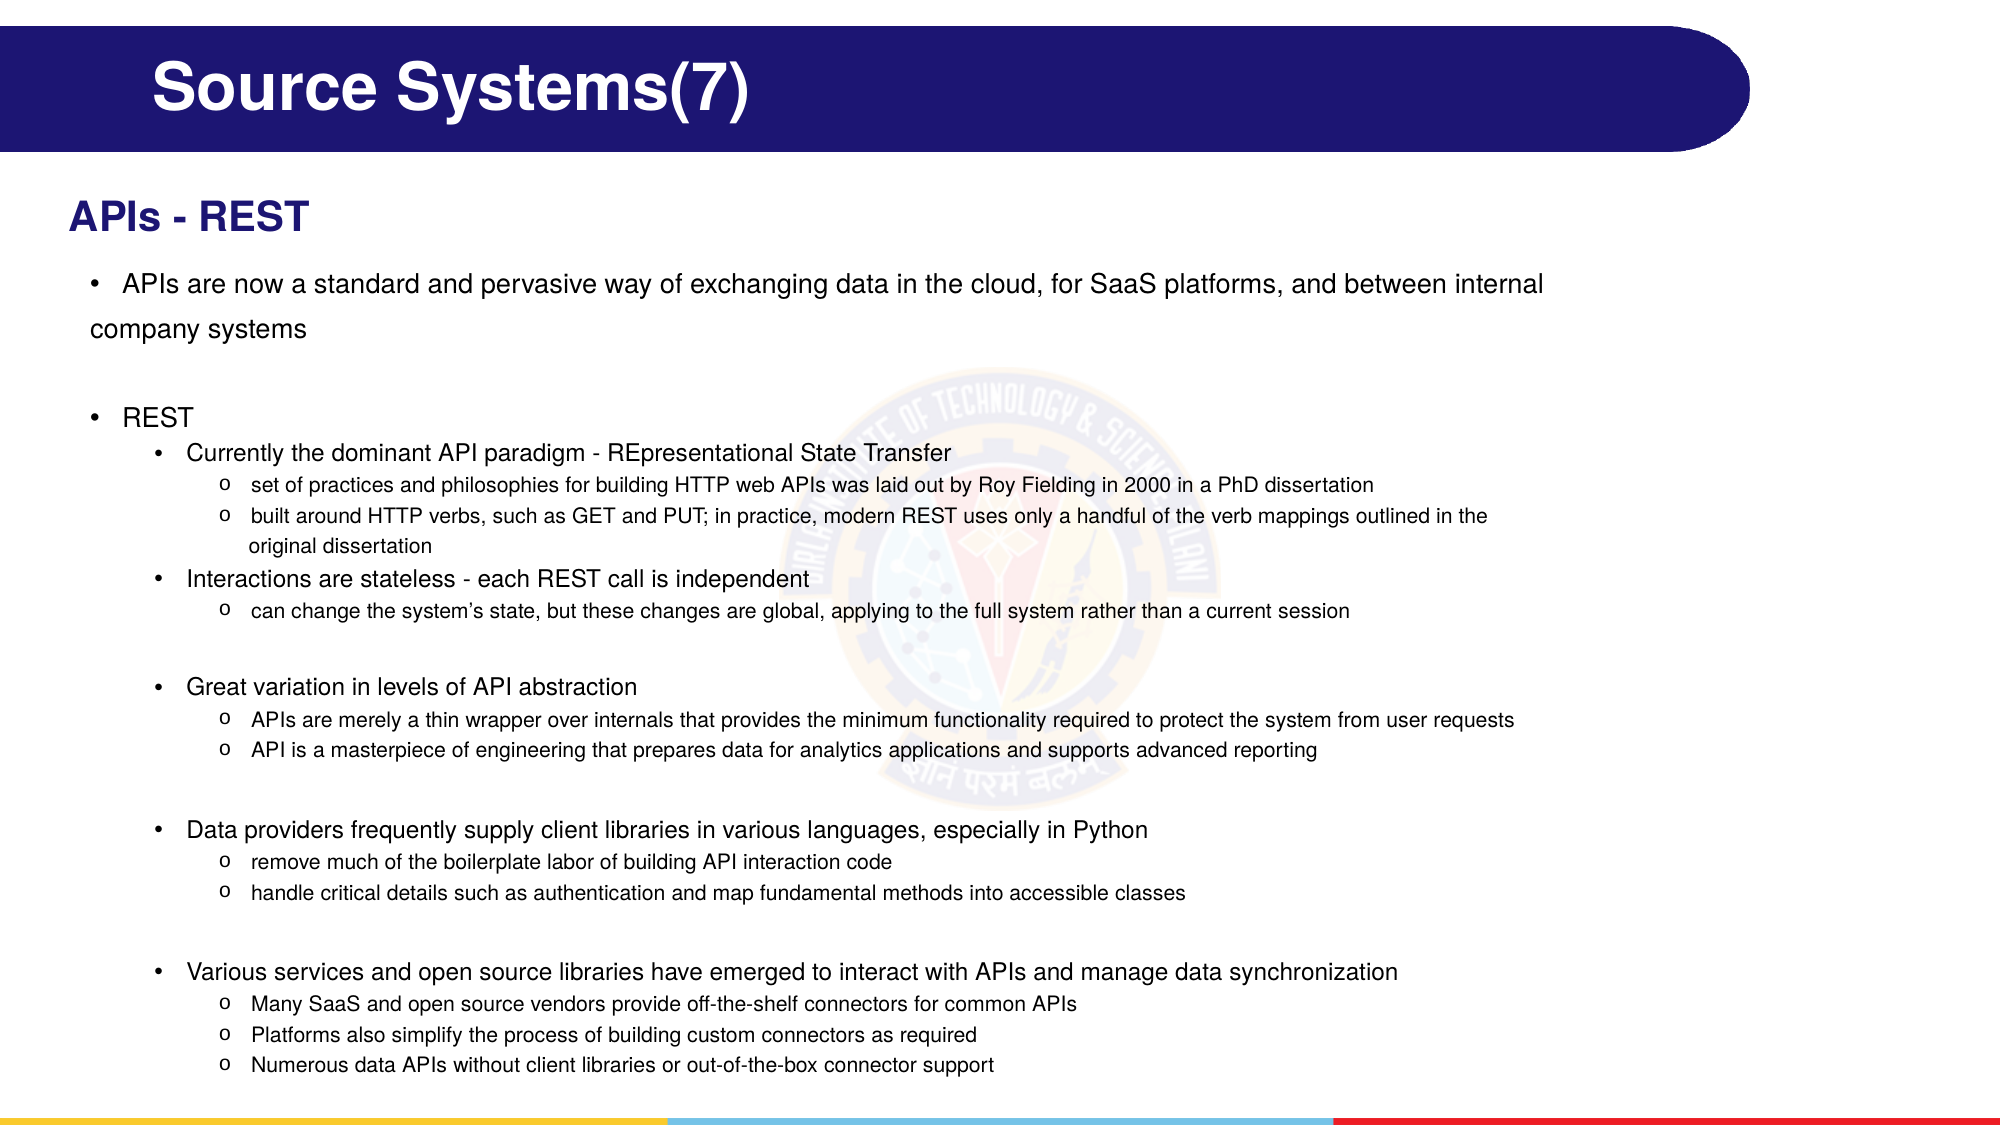

# Source Systems(7)
APIs - REST
APIs are now a standard and pervasive way of exchanging data in the cloud, for SaaS platforms, and between internal
company systems

REST
Currently the dominant API paradigm - REpresentational State Transfer
set of practices and philosophies for building HTTP web APIs was laid out by Roy Fielding in 2000 in a PhD dissertation
built around HTTP verbs, such as GET and PUT; in practice, modern REST uses only a handful of the verb mappings outlined in the
     original dissertation
Interactions are stateless - each REST call is independent
can change the system’s state, but these changes are global, applying to the full system rather than a current session

Great variation in levels of API abstraction
APIs are merely a thin wrapper over internals that provides the minimum functionality required to protect the system from user requests
API is a masterpiece of engineering that prepares data for analytics applications and supports advanced reporting

Data providers frequently supply client libraries in various languages, especially in Python
remove much of the boilerplate labor of building API interaction code
handle critical details such as authentication and map fundamental methods into accessible classes

Various services and open source libraries have emerged to interact with APIs and manage data synchronization
Many SaaS and open source vendors provide off-the-shelf connectors for common APIs
Platforms also simplify the process of building custom connectors as required
Numerous data APIs without client libraries or out-of-the-box connector support